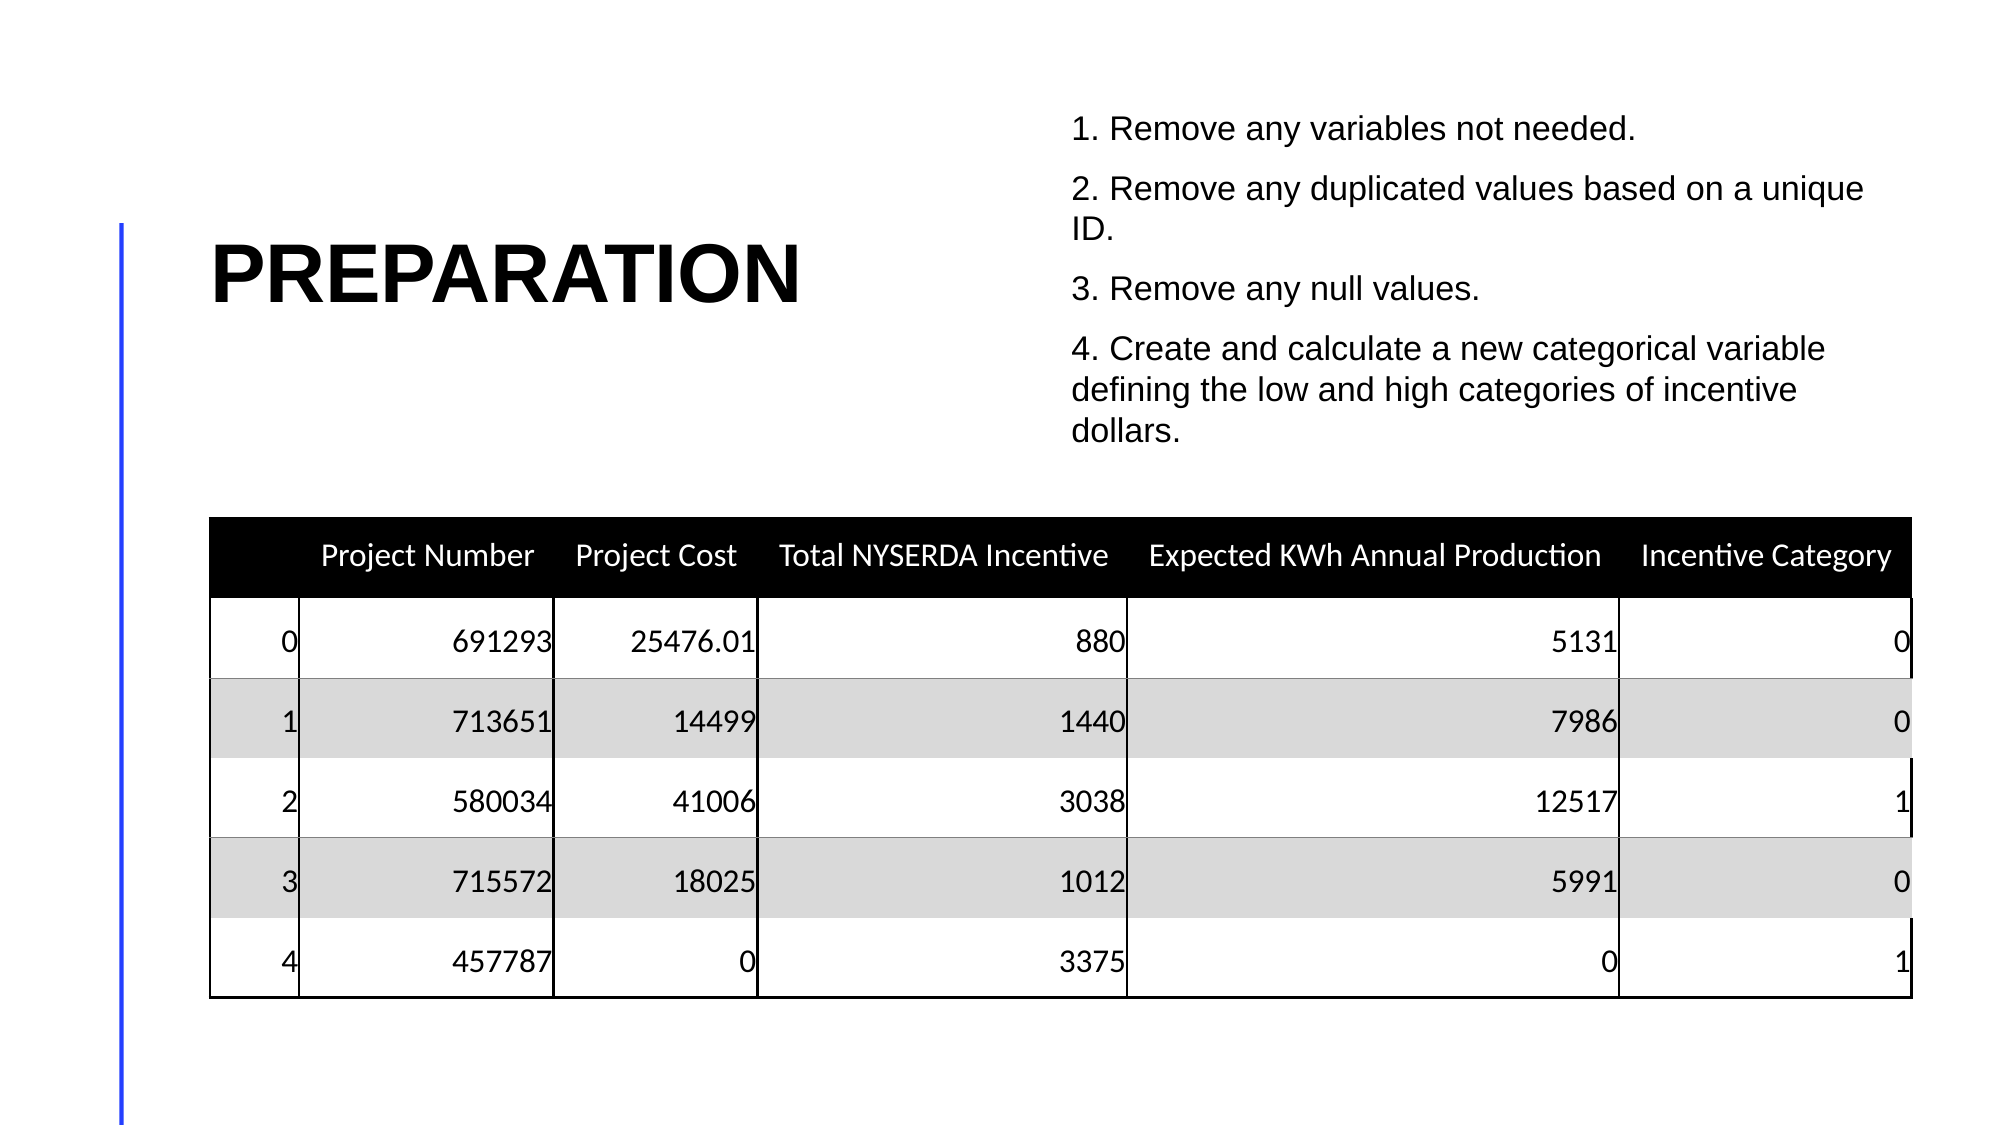

# Preparation
1. Remove any variables not needed.
2. Remove any duplicated values based on a unique ID.
3. Remove any null values.
4. Create and calculate a new categorical variable defining the low and high categories of incentive dollars.
|  | Project Number | Project Cost | Total NYSERDA Incentive | Expected KWh Annual Production | Incentive Category |
| --- | --- | --- | --- | --- | --- |
| 0 | 691293 | 25476.01 | 880 | 5131 | 0 |
| 1 | 713651 | 14499 | 1440 | 7986 | 0 |
| 2 | 580034 | 41006 | 3038 | 12517 | 1 |
| 3 | 715572 | 18025 | 1012 | 5991 | 0 |
| 4 | 457787 | 0 | 3375 | 0 | 1 |